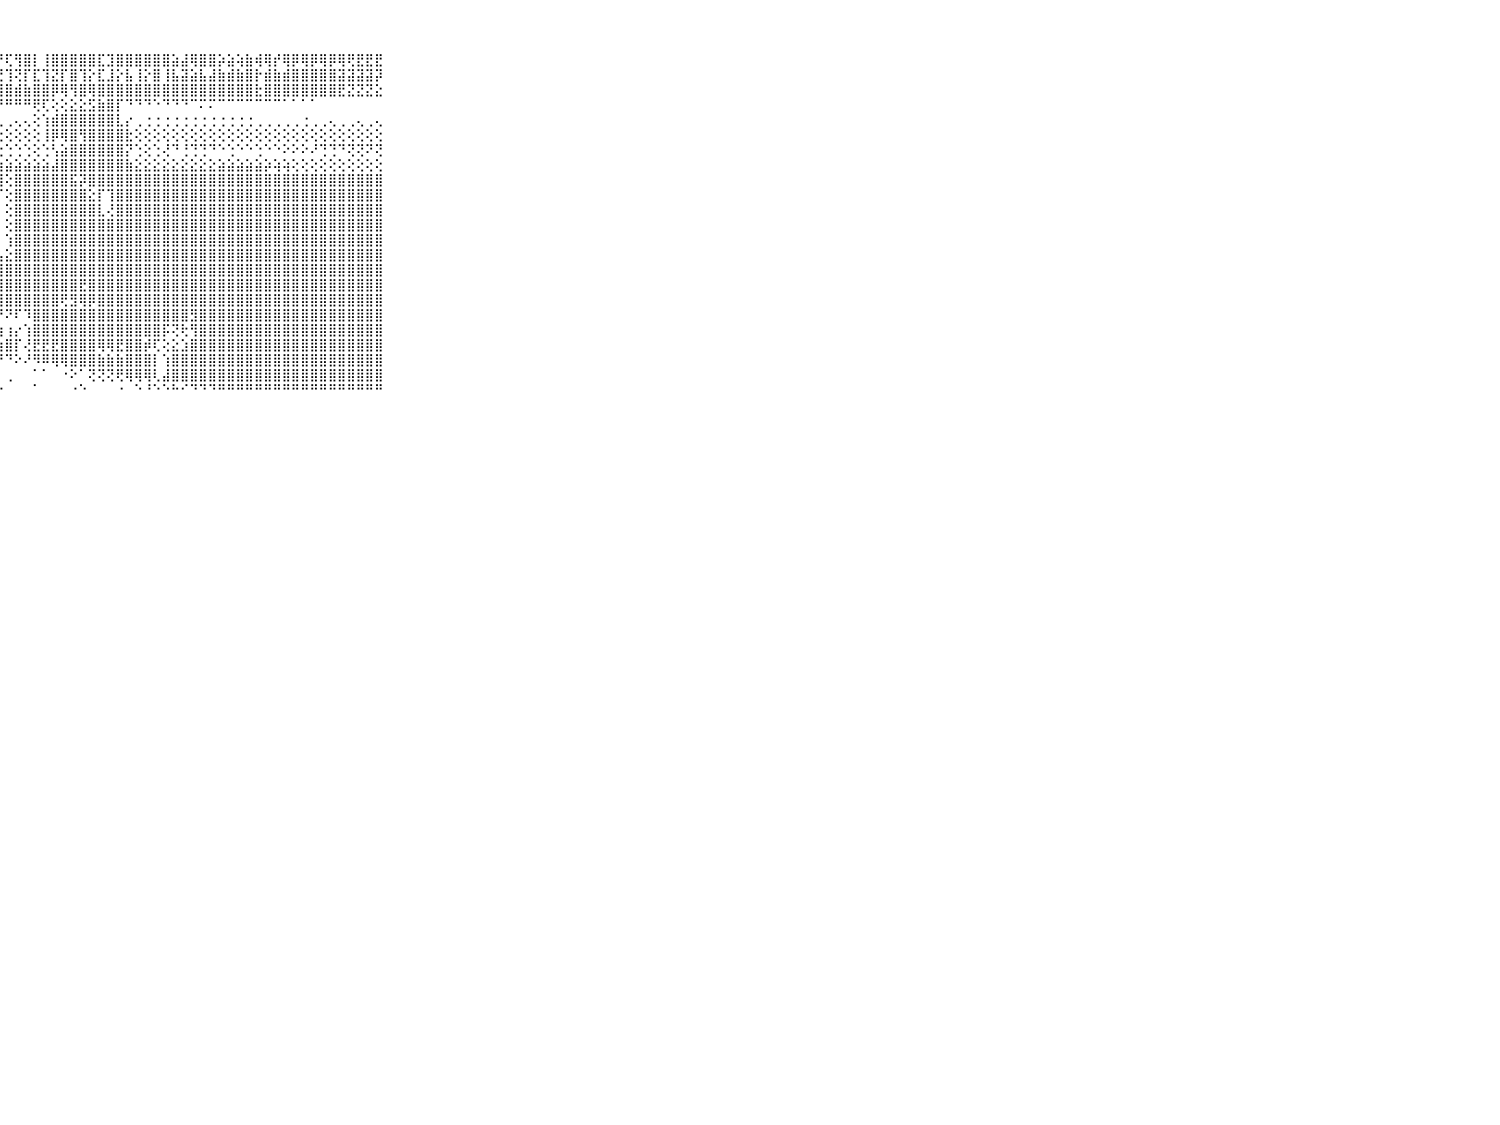

⠀⠀⠀⠀⠀⠀⠀⠀⠀⠀⠀⢕⢕⢕⣸⣿⣿⣾⡕⢱⣿⡕⢕⣿⣿⣳⣿⡟⢏⢻⣿⡇⢸⣿⣿⣿⣿⣿⣏⣹⣿⣿⣿⣿⣿⣿⣵⣼⢿⣿⣿⡵⣵⢵⣷⢾⢿⡞⢿⡿⢿⡿⢿⡿⢿⢟⣟⣟⣟⠀⠀⠀⠀⠀⠀⠀⠀⠀⠀⠀⠀
⠀⠀⠀⠀⠀⠀⠀⠀⠀⠀⠀⣗⣇⢱⢻⡻⡿⡟⣿⢻⢻⢟⡟⢻⢻⢟⡏⣟⢹⢝⡏⣏⢹⣝⡏⣿⢹⡕⣏⣸⡕⣧⢸⡕⣿⢸⣧⣽⣵⣧⣼⣷⣾⣷⣿⡗⣾⣷⣾⣿⣿⣿⣿⣿⣽⣽⣽⣽⡽⠀⠀⠀⠀⠀⠀⠀⠀⠀⠀⠀⠀
⠀⠀⠀⠀⠀⠀⠀⠀⠀⠀⠀⣷⣿⣼⣼⣿⣿⣿⣿⣾⣿⣷⣷⣿⣾⣿⣿⣿⣿⣾⣷⣿⣿⡿⢿⢻⣿⢿⣿⣿⣿⣿⣿⣿⣿⣿⣿⣿⣿⣿⣿⣿⣿⣿⣿⣗⣿⣿⣿⣿⣿⣿⣿⣿⣟⣝⣝⣝⣕⠀⠀⠀⠀⠀⠀⠀⠀⠀⠀⠀⠀
⠀⠀⠀⠀⠀⠀⠀⠀⠀⠀⠀⠟⠟⠻⠟⠟⠟⠟⠟⠟⠟⠟⠟⠟⠟⠟⠛⠛⠛⠛⠛⢟⢏⢕⢕⣕⣕⣫⣷⣿⡏⠙⠙⠙⠑⠙⠙⠙⠉⠍⠍⠉⠉⠉⠉⠉⠉⠉⠁⠁⠁⠁⠀⠀⠀⠀⠀⠀⠀⠀⠀⠀⠀⠀⠀⠀⠀⠀⠀⠀⠀
⠀⠀⠀⠀⠀⠀⠀⠀⠀⠀⠀⢀⢀⢀⢀⢐⢄⢀⢀⢄⢄⢄⢄⢄⢄⢀⢄⢄⢀⢄⢄⢕⢱⣾⣿⣿⣿⣿⣿⣿⣇⡔⢀⢐⢐⢐⢐⢐⢐⢐⢐⢐⢐⢐⢐⢀⢀⢀⢀⢀⢐⢀⢀⢄⢀⢀⢄⢀⢄⠀⠀⠀⠀⠀⠀⠀⠀⠀⠀⠀⠀
⠀⠀⠀⠀⠀⠀⠀⠀⠀⠀⠀⢕⢕⢕⢕⢕⢕⢕⢕⢕⢕⢕⢕⢕⢕⢕⢕⢕⢕⢕⢕⢕⢸⡿⢿⣿⢻⣿⣿⣿⣿⣗⢕⢕⢕⢕⢕⢕⢕⢕⢕⢕⢕⢕⢕⢕⢕⢕⢕⢕⢕⢕⢕⢕⢕⢕⢕⢕⢕⠀⠀⠀⠀⠀⠀⠀⠀⠀⠀⠀⠀
⠀⠀⠀⠀⠀⠀⠀⠀⠀⠀⠀⢅⢅⢅⢅⢅⢅⢅⢅⢅⢁⢑⢅⢑⢑⢑⢑⢑⢑⢑⢑⢕⢑⢣⣵⣿⣿⣿⣿⣿⣿⡝⢑⢕⢑⢜⠙⢘⢙⢙⠙⠑⢑⠑⠑⢑⠑⠑⠕⠕⠕⠜⢙⢙⠙⢝⢝⠝⢝⠀⠀⠀⠀⠀⠀⠀⠀⠀⠀⠀⠀
⠀⠀⠀⠀⠀⠀⠀⠀⠀⠀⠀⣷⣷⣷⣷⣷⣷⣷⣧⣵⢵⢵⣵⣵⣵⣵⣵⣵⣵⣵⣵⣵⣵⣼⣿⣿⣿⣿⣿⣿⣿⣷⣕⣕⣕⣕⣕⣕⣕⣕⣕⣵⣵⣵⣵⣵⡵⢵⢵⢕⢕⢕⢕⢕⢕⢕⢕⢕⢕⠀⠀⠀⠀⠀⠀⠀⠀⠀⠀⠀⠀
⠀⠀⠀⠀⠀⠀⠀⠀⠀⠀⠀⣿⣿⣿⣿⣿⣿⣿⣿⣿⢕⢸⣿⣿⣿⣿⣿⣿⢕⣿⣿⣿⣿⣿⣿⣯⡽⣿⣿⣿⣿⣿⣿⣿⣿⣿⣿⣿⣿⣿⣿⣿⣿⣿⣿⣿⣿⣿⣿⣿⣿⣿⣿⣿⣿⣿⣿⣿⣿⠀⠀⠀⠀⠀⠀⠀⠀⠀⠀⠀⠀
⠀⠀⠀⠀⠀⠀⠀⠀⠀⠀⠀⣿⣿⣿⣿⣿⣿⣿⣿⣿⢕⢸⣿⣿⣿⣿⣿⡏⢕⣿⣿⣿⣿⣿⣿⣿⣿⣕⡏⢹⣿⣿⣿⣿⣿⣿⣿⣿⣿⣿⣿⣿⣿⣿⣿⣿⣿⣿⣿⣿⣿⣿⣿⣿⣿⣿⣿⣿⣿⠀⠀⠀⠀⠀⠀⠀⠀⠀⠀⠀⠀
⠀⠀⠀⠀⠀⠀⠀⠀⠀⠀⠀⣿⣿⣿⣿⣿⣿⣿⣿⣿⢕⢸⣿⣿⣿⣿⣿⡇⢕⣿⣿⣿⣿⣿⣿⣿⣿⣿⣇⢜⣿⣿⣿⣿⣿⣿⣿⣿⣿⣿⣿⣿⣿⣿⣿⣿⣿⣿⣿⣿⣿⣿⣿⣿⣿⣿⣿⣿⣿⠀⠀⠀⠀⠀⠀⠀⠀⠀⠀⠀⠀
⠀⠀⠀⠀⠀⠀⠀⠀⠀⠀⠀⣿⣿⣿⣿⣿⣿⣿⣿⣿⢕⢸⣿⣿⣿⣿⣿⡇⢕⣿⣿⣿⣿⣿⣿⣿⣿⣿⣿⣿⣿⣿⣿⣿⣿⣿⣿⣿⣿⣿⣿⣿⣿⣿⣿⣿⣿⣿⣿⣿⣿⣿⣿⣿⣿⣿⣿⣿⣿⠀⠀⠀⠀⠀⠀⠀⠀⠀⠀⠀⠀
⠀⠀⠀⠀⠀⠀⠀⠀⠀⠀⠀⣿⣿⣿⣿⣿⣿⣿⣿⣿⢕⢸⣿⣿⣿⣿⣿⡇⢱⣿⣿⣿⣿⣿⣿⣿⣿⣿⣿⣿⣿⣿⣿⣿⣿⣿⣿⣿⣿⣿⣿⣿⣿⣿⣿⣿⣿⣿⣿⣿⣿⣿⣿⣿⣿⣿⣿⣿⣿⠀⠀⠀⠀⠀⠀⠀⠀⠀⠀⠀⠀
⠀⠀⠀⠀⠀⠀⠀⠀⠀⠀⠀⣿⣿⣿⣿⣿⣿⣿⣿⣿⣵⣾⣿⣿⣿⣿⣿⣧⣕⣿⣿⣿⣿⣿⣿⣿⣿⣿⣿⣿⣿⣿⣿⣿⣿⣿⣿⣿⣿⣿⣿⣿⣿⣿⣿⣿⣿⣿⣿⣿⣿⣿⣿⣿⣿⣿⣿⣿⣿⠀⠀⠀⠀⠀⠀⠀⠀⠀⠀⠀⠀
⠀⠀⠀⠀⠀⠀⠀⠀⠀⠀⠀⣿⣿⣿⣿⣿⣿⣿⣿⣿⣿⣿⣿⣿⣿⣿⣿⣿⣿⣿⣿⣿⣿⣿⣿⣿⣿⣿⣿⣿⣿⣿⣿⣿⣿⣿⣿⣿⣿⣿⣿⣿⣿⣿⣿⣿⣿⣿⣿⣿⣿⣿⣿⣿⣿⣿⣿⣿⣿⠀⠀⠀⠀⠀⠀⠀⠀⠀⠀⠀⠀
⠀⠀⠀⠀⠀⠀⠀⠀⠀⠀⠀⢿⢿⣿⣿⣿⣿⣿⣿⣿⣿⣿⣿⣿⣿⣿⣿⣿⣿⣿⣿⣿⣿⣿⣿⣿⣟⣿⣿⣿⣿⣿⣿⣿⣿⣿⣿⣿⣿⣿⣿⣿⣿⣿⣿⣿⣿⣿⣿⣿⣿⣿⣿⣿⣿⣿⣿⣿⣿⠀⠀⠀⠀⠀⠀⠀⠀⠀⠀⠀⠀
⠀⠀⠀⠀⠀⠀⠀⠀⠀⠀⠀⢕⢕⢕⠕⠕⠱⢕⢗⢿⢿⢿⢟⢕⢕⢜⣽⣿⣿⣿⣿⣿⣿⣿⢟⣻⢿⡿⣿⣿⣿⣿⣿⣿⣿⣿⣿⣿⣿⣿⣿⣿⣿⣿⣿⣿⣿⣿⣿⣿⣿⣿⣿⣿⣿⣿⣿⣿⣿⠀⠀⠀⠀⠀⠀⠀⠀⠀⠀⠀⠀
⠀⠀⠀⠀⠀⠀⠀⠀⠀⠀⠀⢕⢕⢑⠐⠄⠄⢄⢄⢄⢁⢁⢑⠑⠕⠕⠑⠙⠝⠏⠹⣿⣿⣿⣿⣿⣿⣿⣿⣿⣿⣿⣿⣿⣿⣿⣿⣿⣻⣿⣿⣿⣿⣿⣿⣿⣿⣿⣿⣿⣿⣿⣿⣿⣿⣿⣿⣿⣿⠀⠀⠀⠀⠀⠀⠀⠀⠀⠀⠀⠀
⠀⠀⠀⠀⠀⠀⠀⠀⠀⠀⠀⢕⢕⢕⢅⢕⢔⢕⢕⢸⣽⢕⢕⢑⢅⢑⢔⢰⢰⡔⢱⣿⣿⣿⣿⣿⣿⣿⣿⣿⣿⣿⣿⣿⣿⡯⢝⢗⢻⣿⣿⣿⣿⣿⣿⣿⣿⣿⣿⣿⣿⣿⣿⣿⣿⣿⣿⣿⣿⠀⠀⠀⠀⠀⠀⠀⠀⠀⠀⠀⠀
⠀⠀⠀⠀⠀⠀⠀⠀⠀⠀⠀⠜⠗⠗⠕⢕⠕⠕⠕⠜⢿⢕⢕⢕⢕⢕⢕⢱⣿⡏⢜⣟⣟⣟⣿⣿⣿⣿⢿⢿⣟⣿⣿⡾⢏⢕⣕⣱⣿⣿⣿⣿⣿⣿⣿⣿⣿⣿⣿⣿⣿⣿⣿⣿⣿⣿⣿⣿⣿⠀⠀⠀⠀⠀⠀⠀⠀⠀⠀⠀⠀
⠀⠀⠀⠀⠀⠀⠀⠀⠀⠀⠀⠀⠀⠀⠀⠀⠀⠑⠑⠑⠑⠐⠐⠑⠅⠅⠕⠘⠙⠕⠜⠻⠿⢿⢿⣿⣿⣿⣷⣷⣷⣿⣿⣿⡇⢱⣿⣿⣿⣿⣿⣿⣿⣿⣿⣿⣿⣿⣿⣿⣿⣿⣿⣿⣿⣿⣿⣿⣿⠀⠀⠀⠀⠀⠀⠀⠀⠀⠀⠀⠀
⠀⠀⠀⠀⠀⠀⠀⠀⠀⠀⠀⠀⠀⠀⠀⠀⢀⢀⢀⢀⠀⠀⠀⠀⠀⠀⠀⠀⢀⠀⠀⠁⠁⠀⠐⠕⠁⢝⢝⢝⢟⢿⢿⢿⢇⣼⣿⣿⣿⣿⣿⣿⣿⣿⣿⣿⣿⣿⣿⣿⣿⣿⣿⣿⣿⣿⣿⣿⣿⠀⠀⠀⠀⠀⠀⠀⠀⠀⠀⠀⠀
⠀⠀⠀⠀⠀⠀⠀⠀⠀⠀⠀⠀⠀⠀⠀⠀⠁⠀⠀⠀⠀⠁⠀⠀⠐⠐⠐⠐⠀⠀⠀⠁⠀⠀⠀⠐⠑⠀⠀⠀⠐⠀⠑⠘⠑⠑⠓⠊⠙⠙⠙⠛⠛⠛⠛⠛⠛⠛⠛⠛⠛⠛⠛⠛⠛⠛⠛⠛⠛⠀⠀⠀⠀⠀⠀⠀⠀⠀⠀⠀⠀